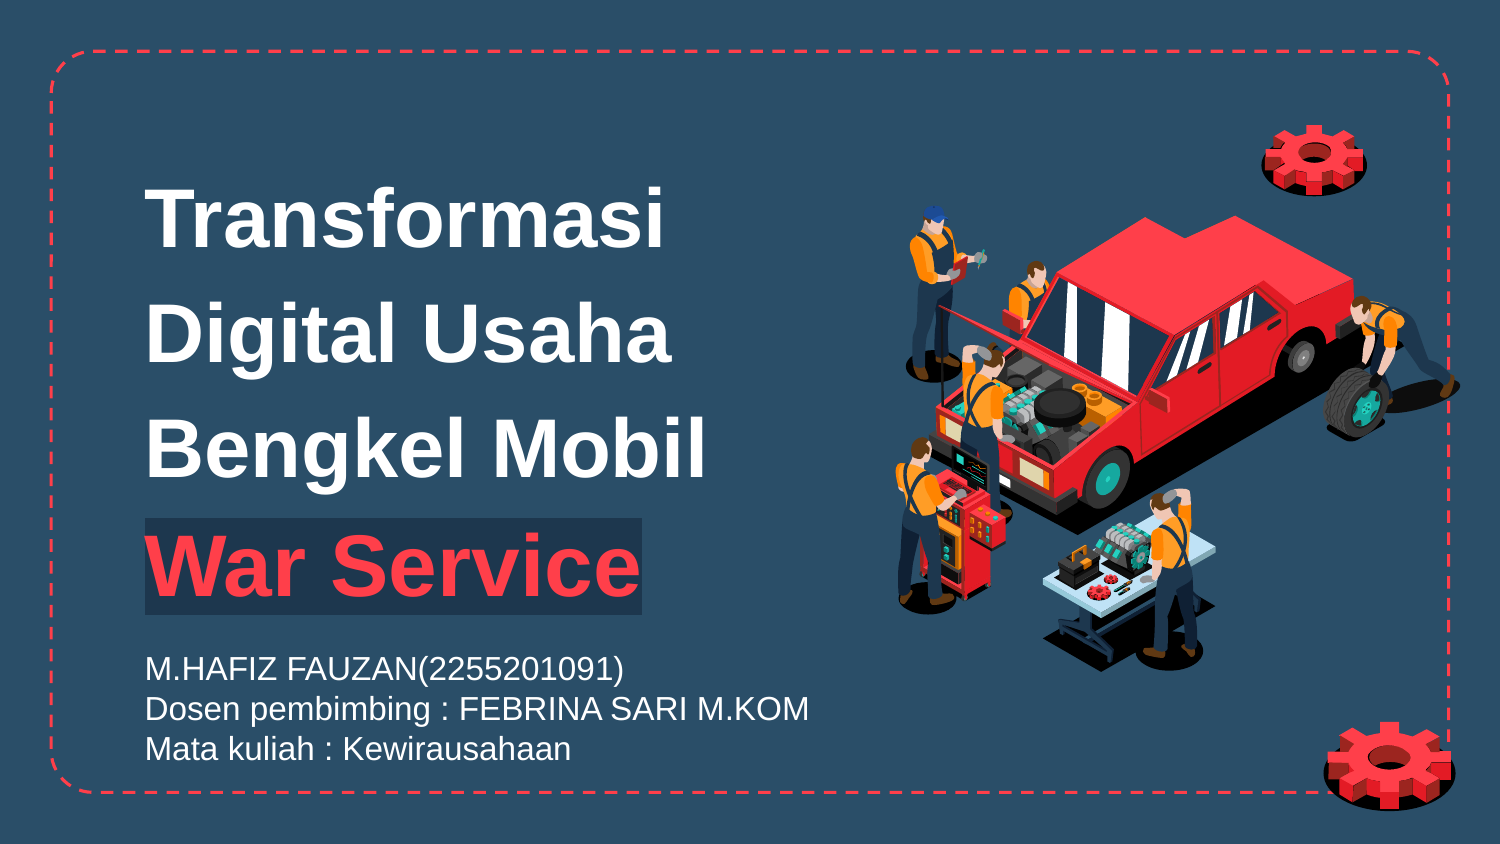

# Transformasi Digital Usaha Bengkel Mobil War Service

M.HAFIZ FAUZAN(2255201091)
Dosen pembimbing : FEBRINA SARI M.KOM
Mata kuliah : Kewirausahaan